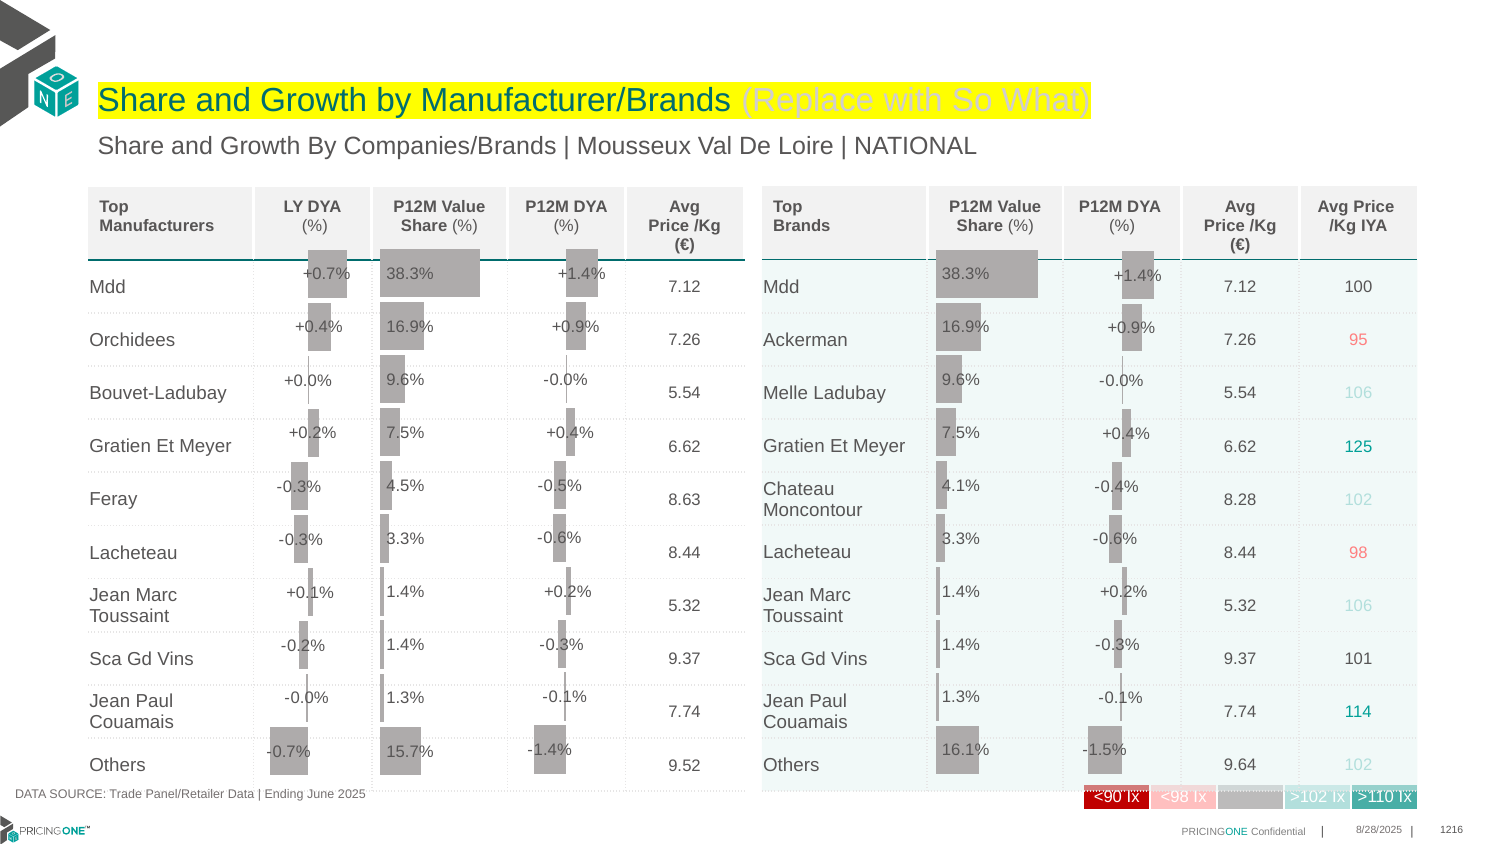

# Share and Growth by Manufacturer/Brands (Replace with So What)

Share and Growth By Companies/Brands | Mousseux Val De Loire | NATIONAL
| Top Brands | P12M Value Share (%) | P12M DYA (%) | Avg Price /Kg (€) | Avg Price /Kg IYA |
| --- | --- | --- | --- | --- |
| Mdd |  |  | 7.12 | 100 |
| Ackerman |  |  | 7.26 | 95 |
| Melle Ladubay |  |  | 5.54 | 106 |
| Gratien Et Meyer |  |  | 6.62 | 125 |
| Chateau Moncontour |  |  | 8.28 | 102 |
| Lacheteau |  |  | 8.44 | 98 |
| Jean Marc Toussaint |  |  | 5.32 | 106 |
| Sca Gd Vins |  |  | 9.37 | 101 |
| Jean Paul Couamais |  |  | 7.74 | 114 |
| Others |  |  | 9.64 | 102 |
| Top Manufacturers | LY DYA (%) | P12M Value Share (%) | P12M DYA (%) | Avg Price /Kg (€) |
| --- | --- | --- | --- | --- |
| Mdd |  |  |  | 7.12 |
| Orchidees |  |  |  | 7.26 |
| Bouvet‑Ladubay |  |  |  | 5.54 |
| Gratien Et Meyer |  |  |  | 6.62 |
| Feray |  |  |  | 8.63 |
| Lacheteau |  |  |  | 8.44 |
| Jean Marc Toussaint |  |  |  | 5.32 |
| Sca Gd Vins |  |  |  | 9.37 |
| Jean Paul Couamais |  |  |  | 7.74 |
| Others |  |  |  | 9.52 |

### Chart

| Category | Share DYA P12M |
|---|---|
| None | 0.013914829359637393 |

### Chart

| Category | Value Share P12M |
|---|---|
| None | 0.3833967208153652 |

### Chart

| Category | Share DYA LY |
|---|---|
| None | 0.007417871279622457 |

### Chart

| Category | Value Share |
|---|---|
| None | 0.3833967208153652 |

### Chart

| Category | Share DYA |
|---|---|
| None | 0.013914829359637393 |
DATA SOURCE: Trade Panel/Retailer Data | Ending June 2025
| <90 Ix | <98 Ix |  | >102 Ix | >110 Ix |
| --- | --- | --- | --- | --- |

8/28/2025
1216